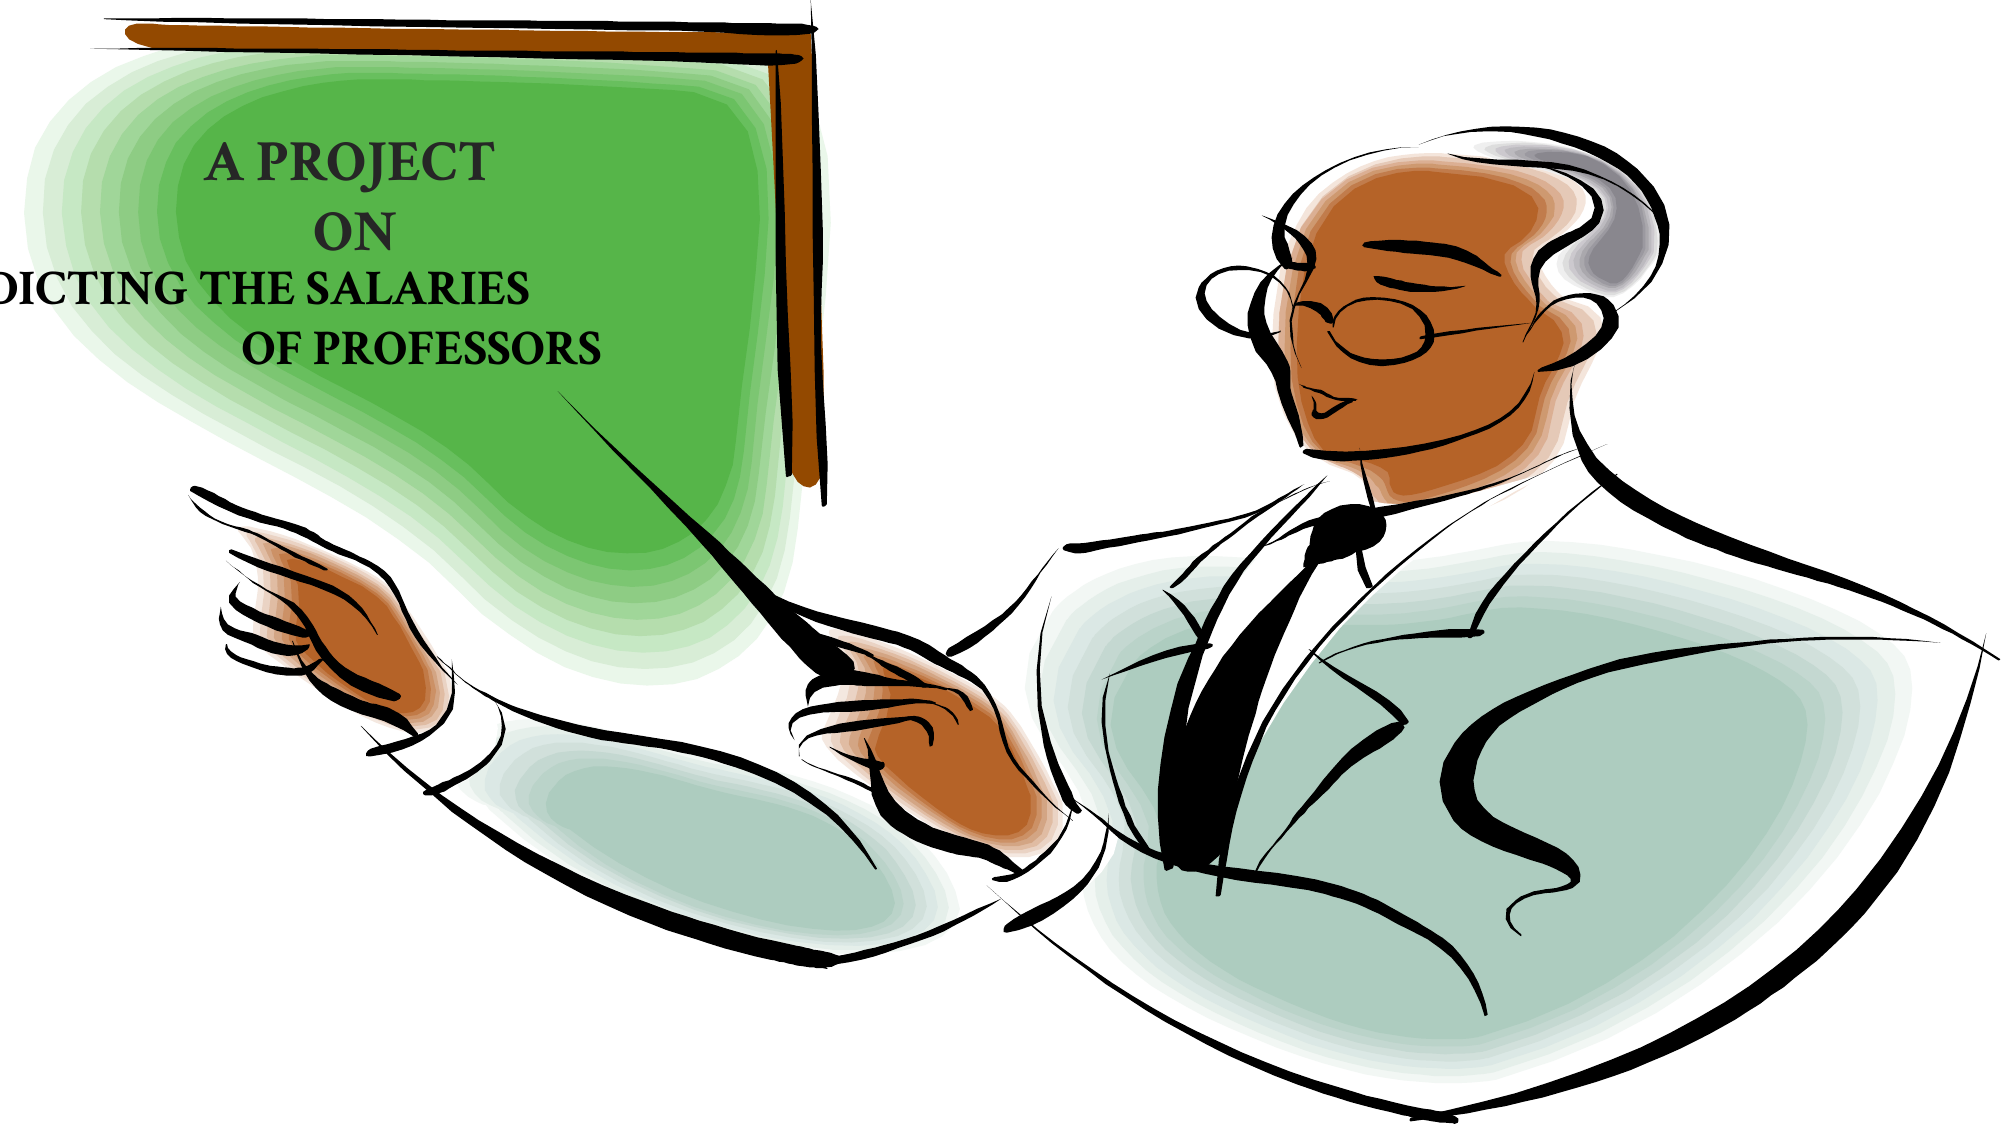

# A PROJECT ON
PREDICTING THE SALARIES                                          OF PROFESSORS